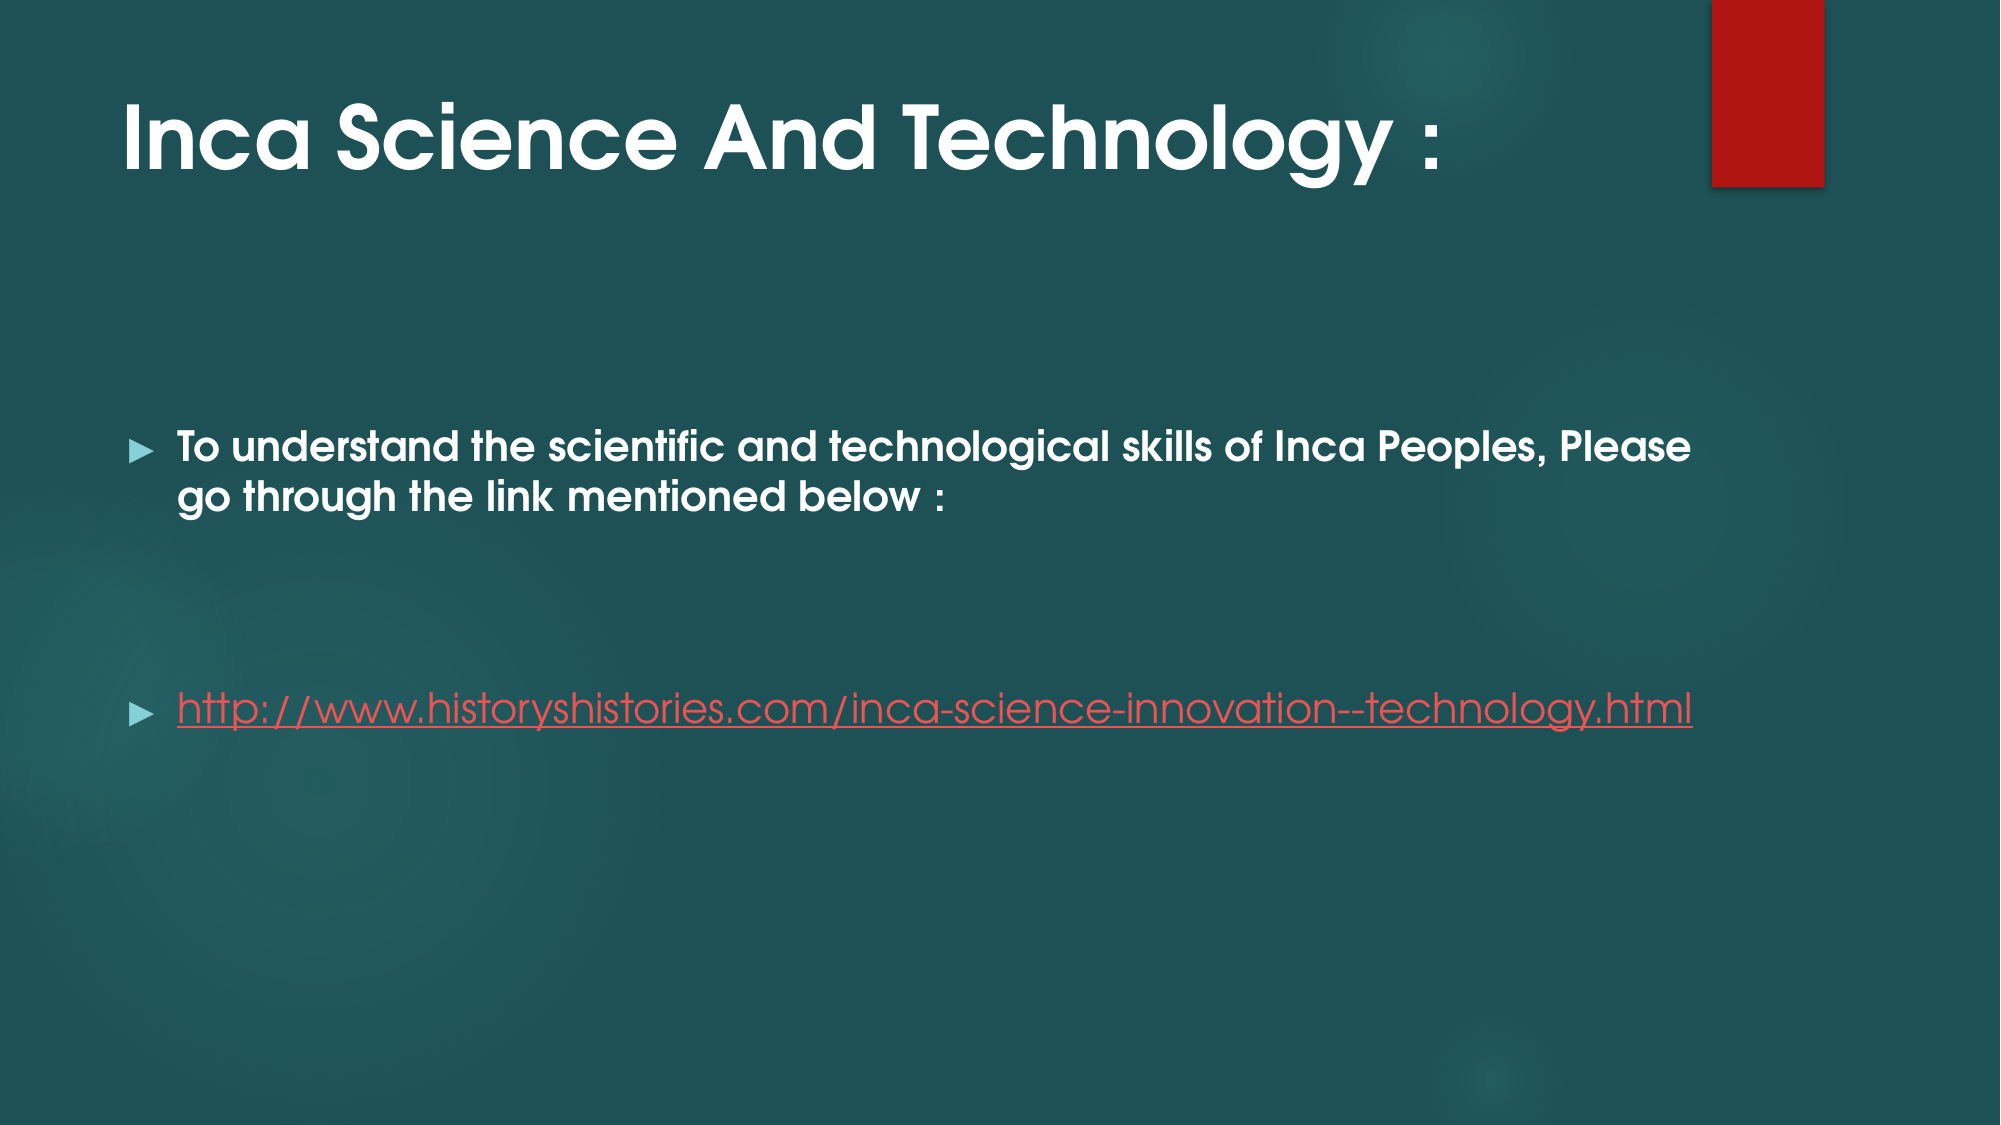

# Inca Science And Technology :
To understand the scientific and technological skills of Inca Peoples, Please go through the link mentioned below :

http://www.historyshistories.com/inca-science-innovation--technology.html